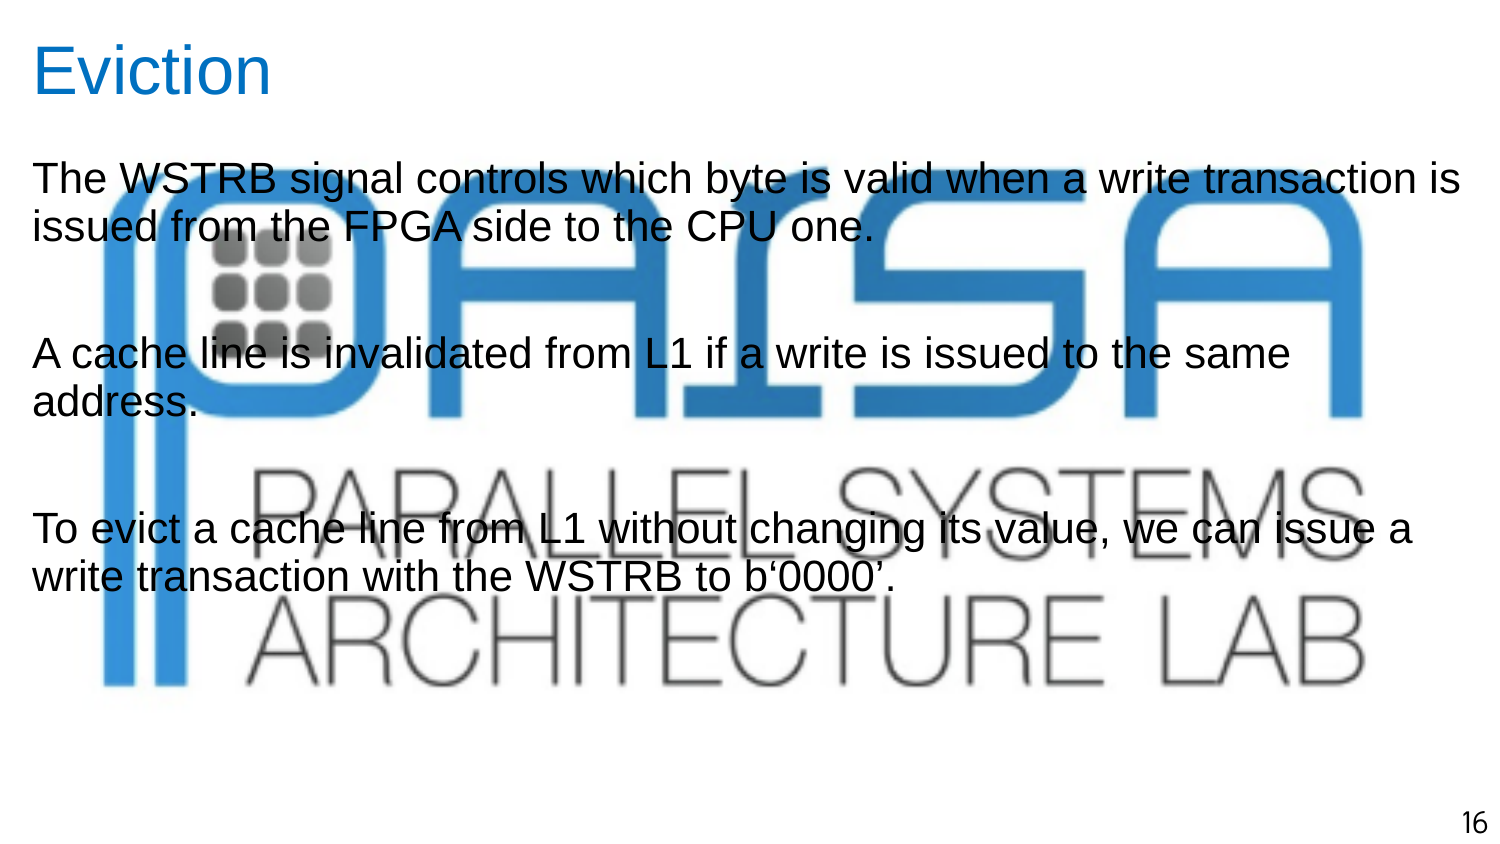

# Eviction
The WSTRB signal controls which byte is valid when a write transaction is issued from the FPGA side to the CPU one.

A cache line is invalidated from L1 if a write is issued to the same address.

To evict a cache line from L1 without changing its value, we can issue a write transaction with the WSTRB to b‘0000’.
16